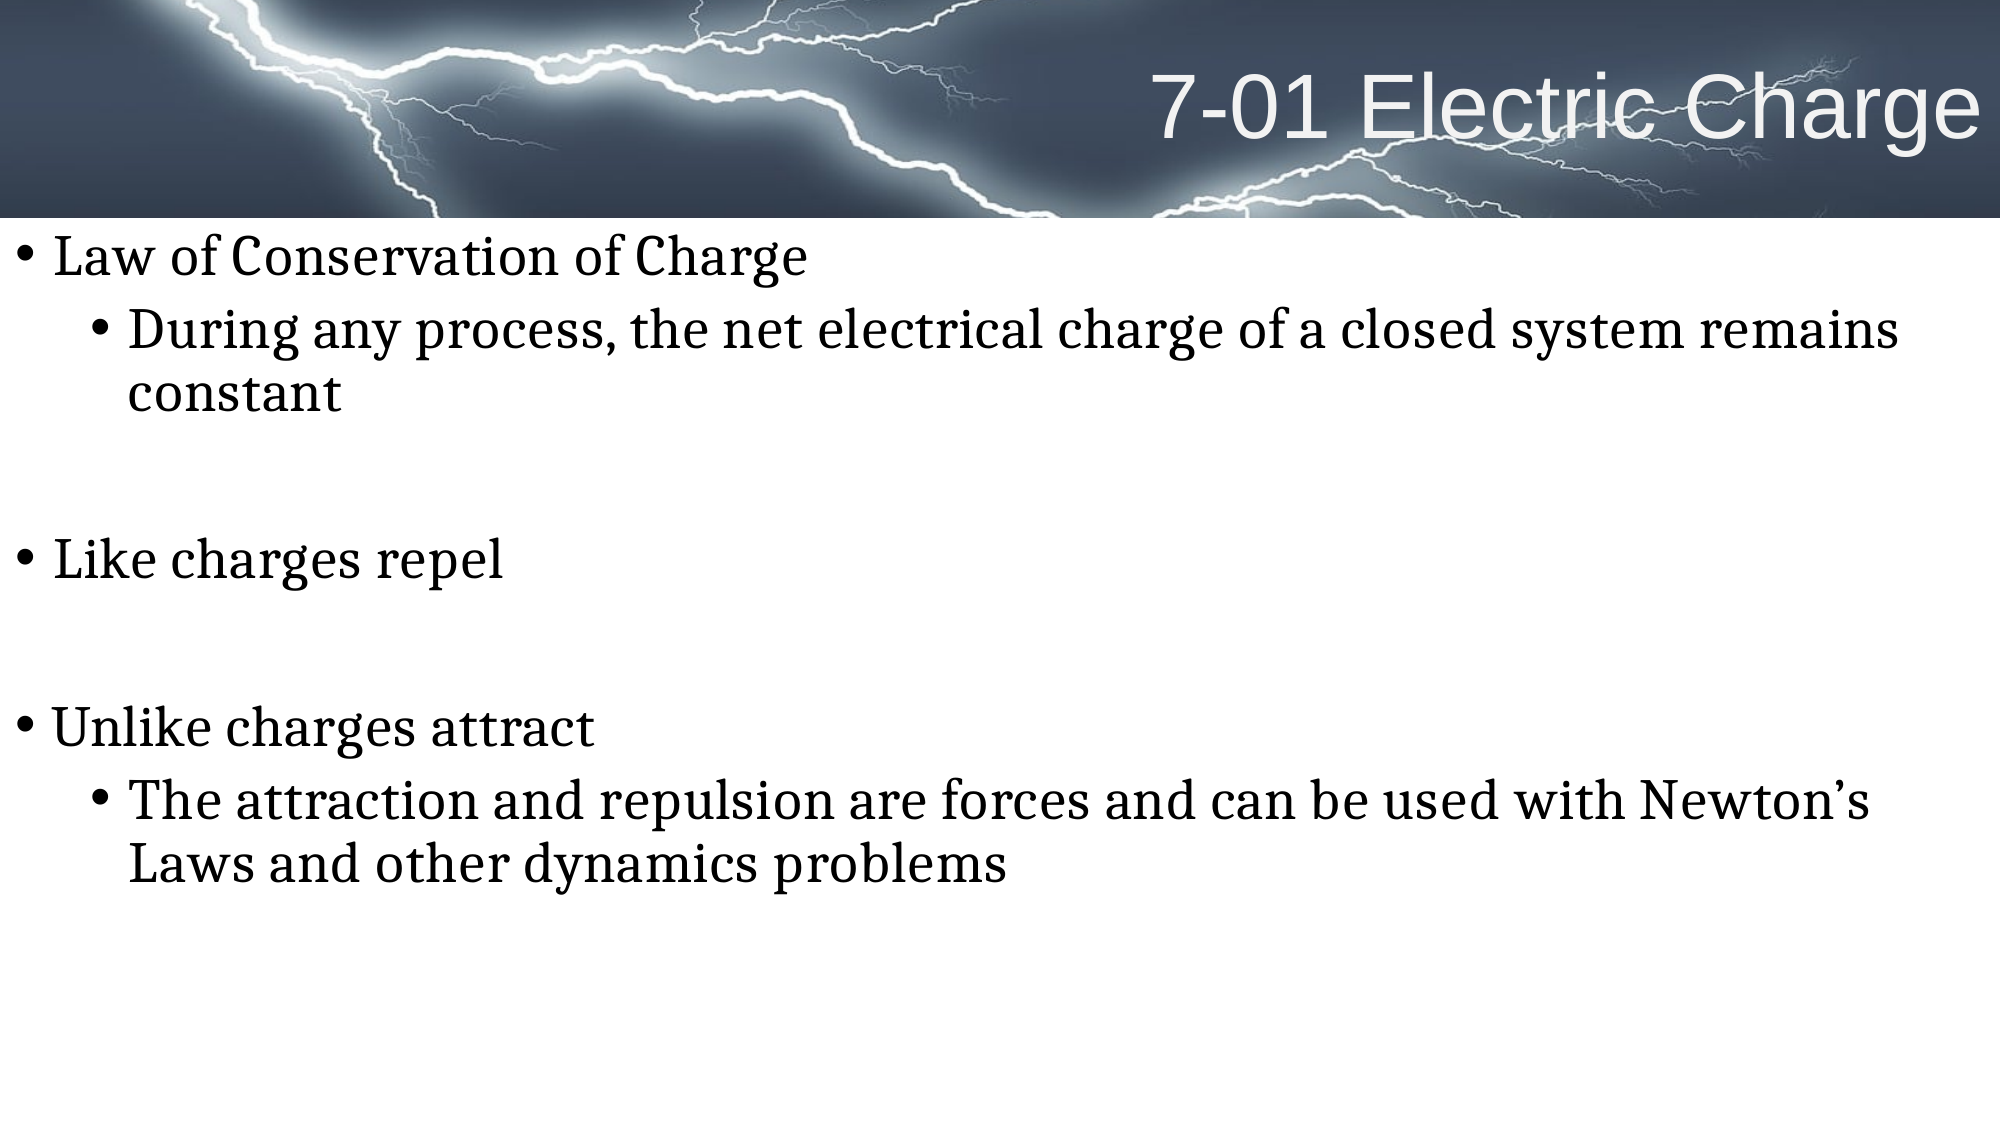

# 7-01 Electric Charge
Law of Conservation of Charge
During any process, the net electrical charge of a closed system remains constant

Like charges repel

Unlike charges attract
The attraction and repulsion are forces and can be used with Newton’s Laws and other dynamics problems